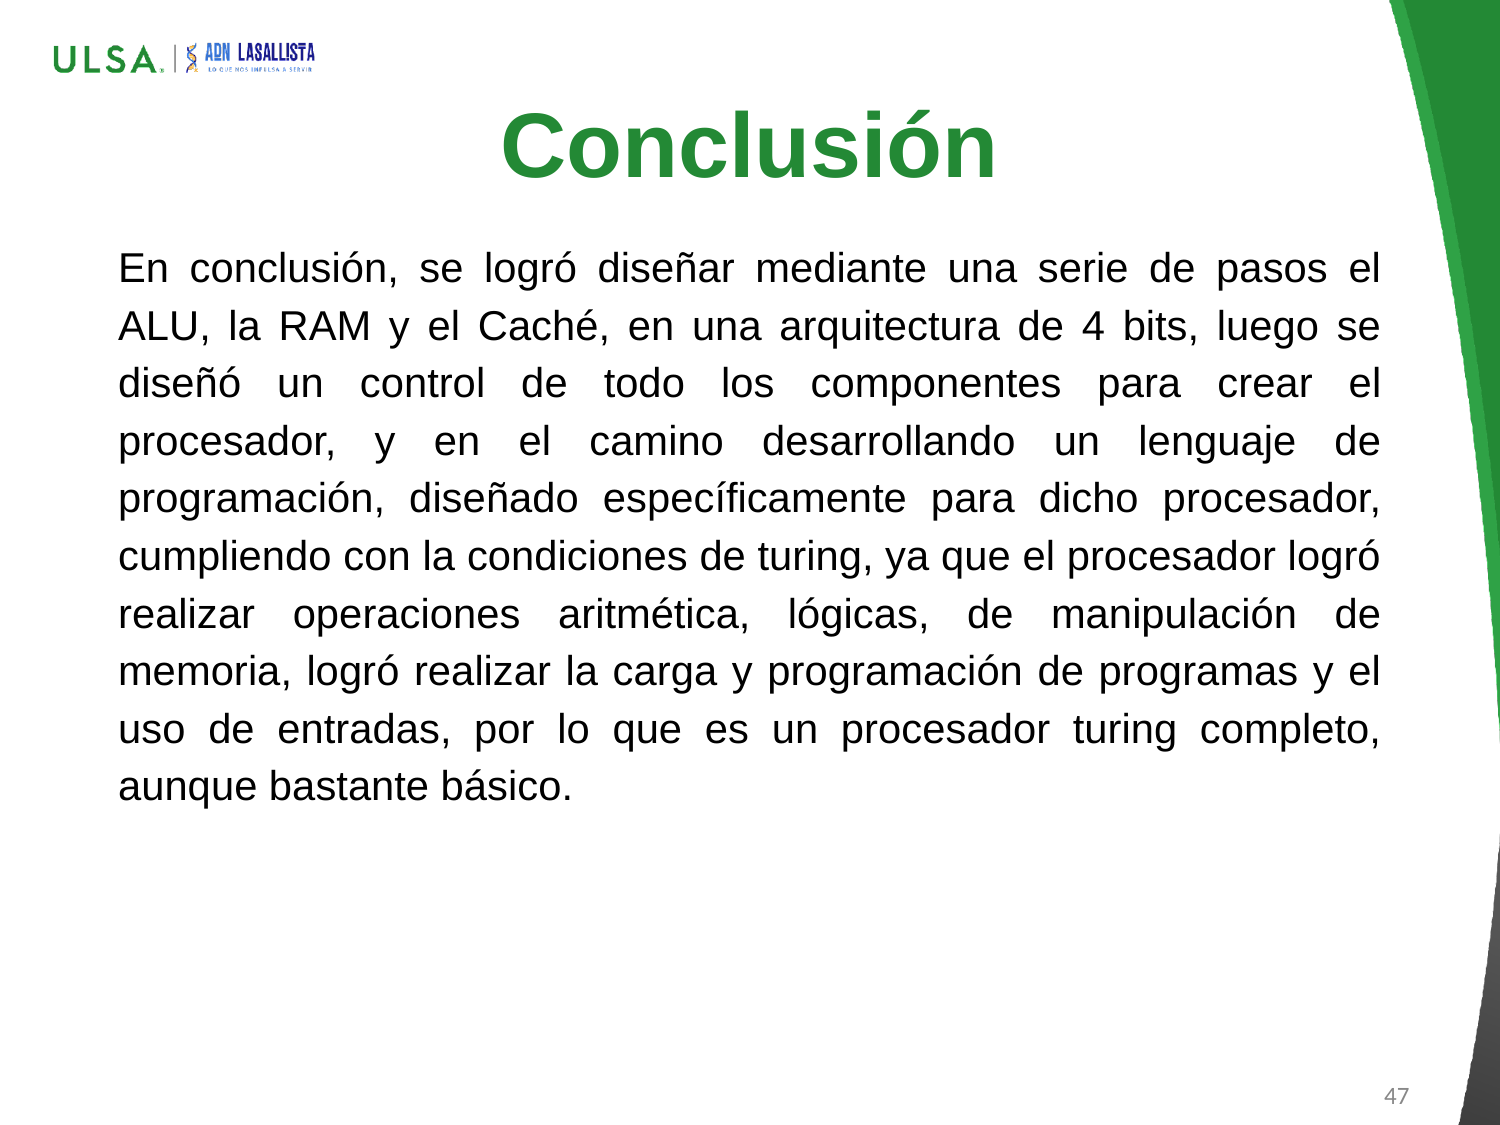

# Conclusión
En conclusión, se logró diseñar mediante una serie de pasos el ALU, la RAM y el Caché, en una arquitectura de 4 bits, luego se diseñó un control de todo los componentes para crear el procesador, y en el camino desarrollando un lenguaje de programación, diseñado específicamente para dicho procesador, cumpliendo con la condiciones de turing, ya que el procesador logró realizar operaciones aritmética, lógicas, de manipulación de memoria, logró realizar la carga y programación de programas y el uso de entradas, por lo que es un procesador turing completo, aunque bastante básico.
47